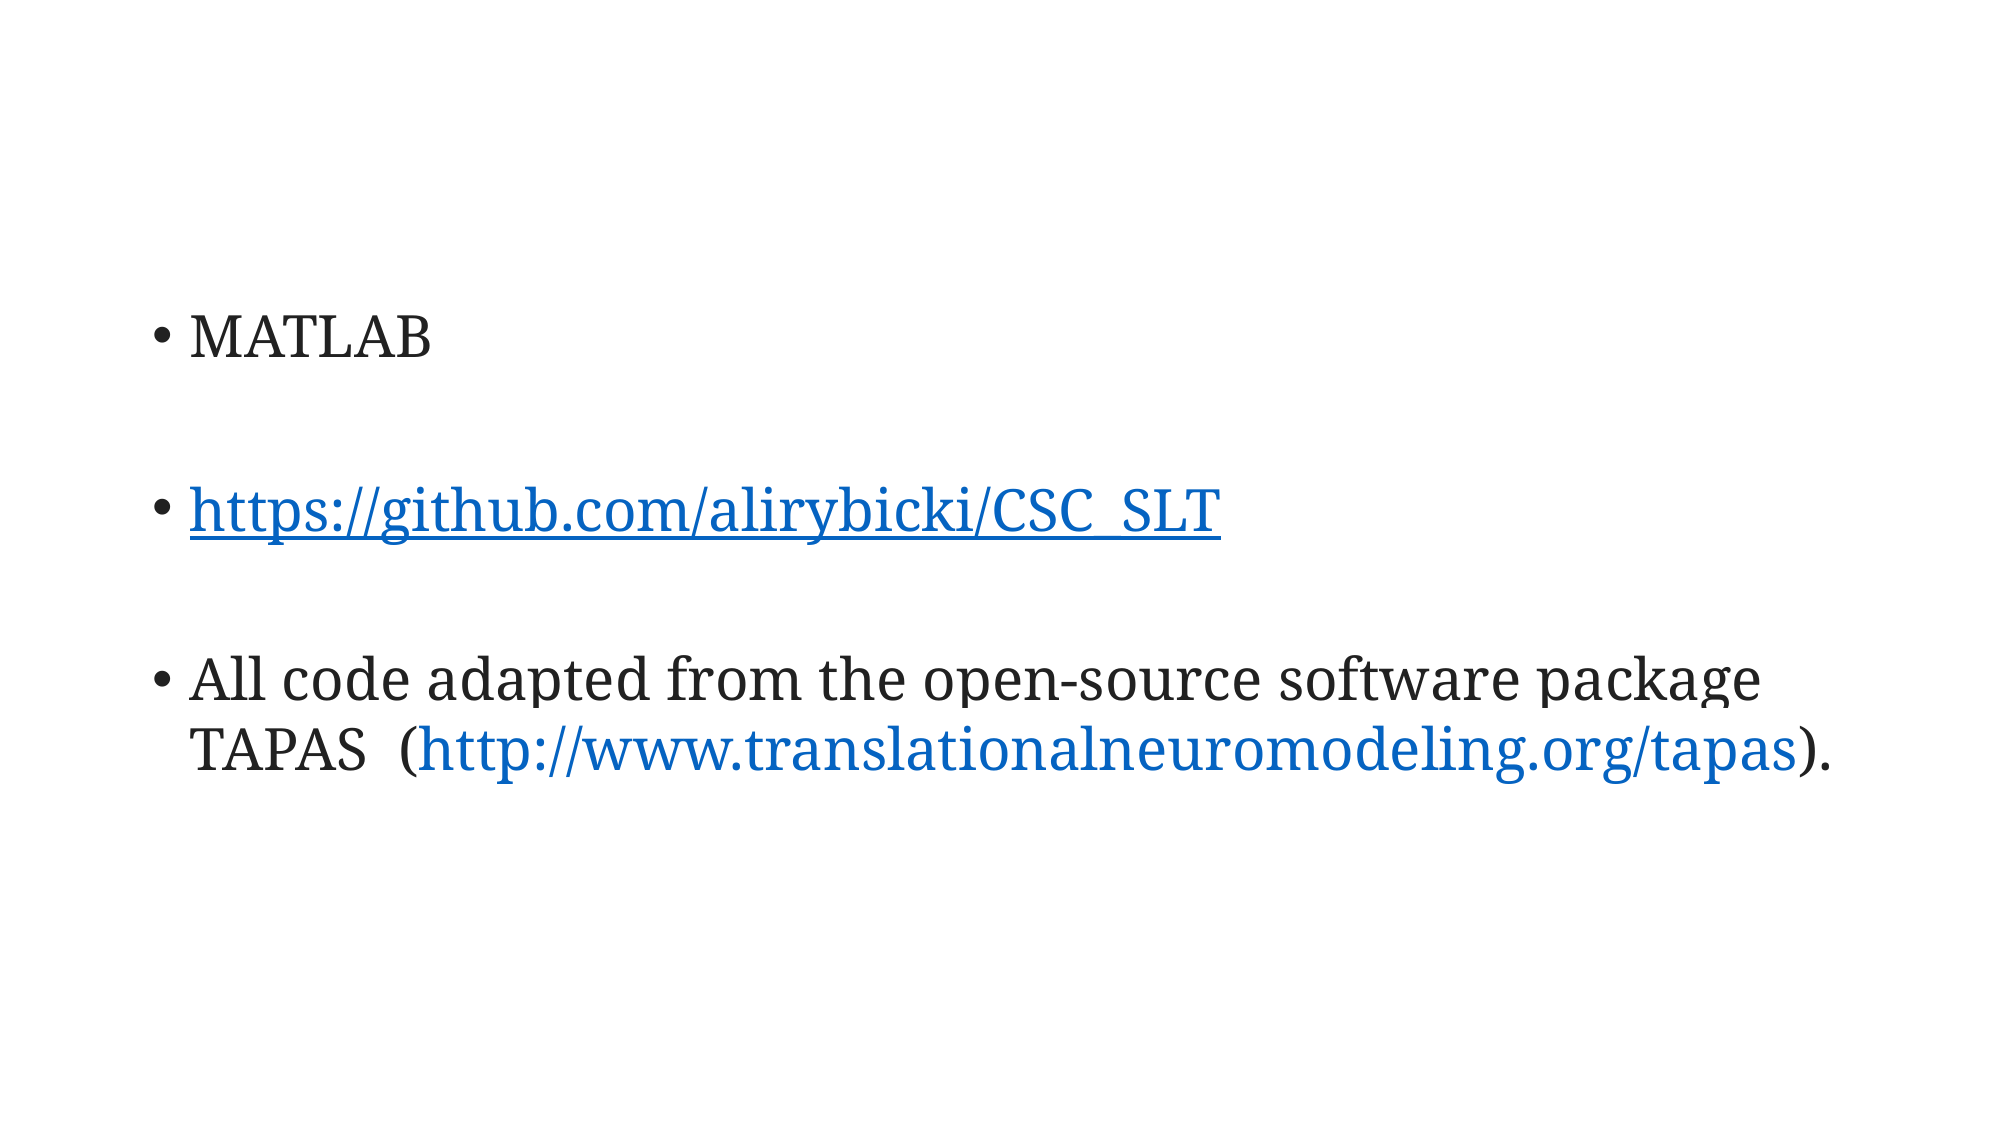

MATLAB

https://github.com/alirybicki/CSC_SLT

All code adapted from the open-source software package TAPAS  (http://www.translationalneuromodeling.org/tapas).